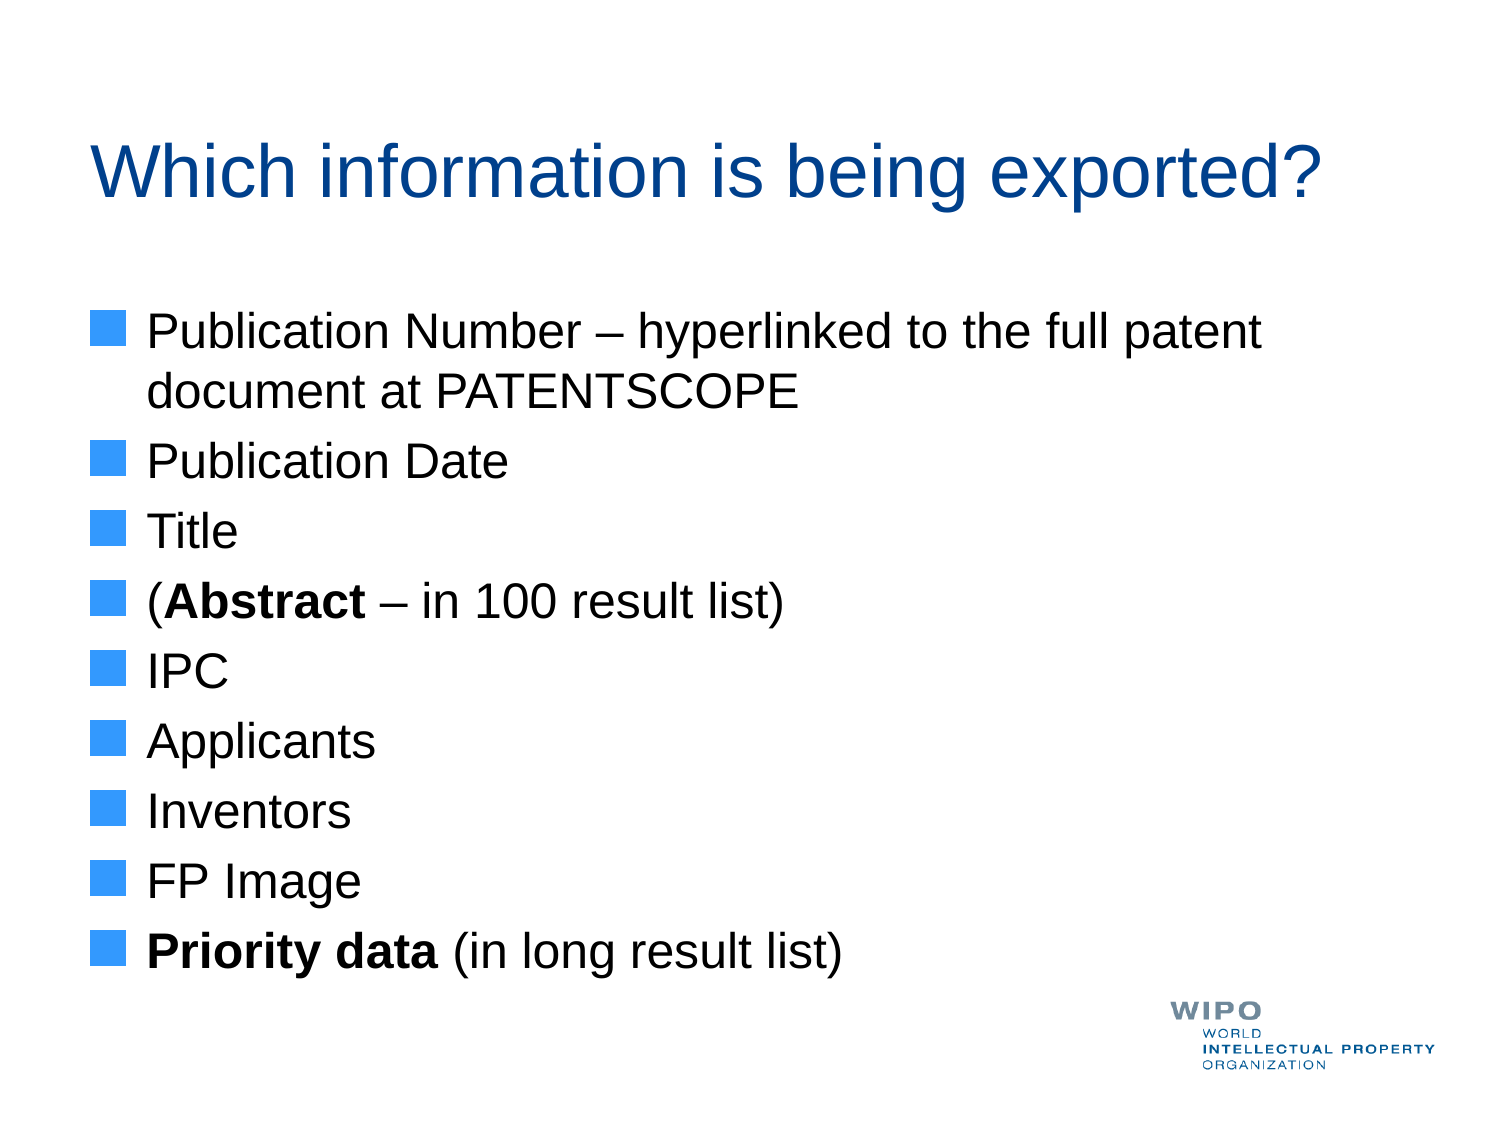

# Which information is being exported?
Publication Number – hyperlinked to the full patent document at PATENTSCOPE
Publication Date
Title
(Abstract – in 100 result list)
IPC
Applicants
Inventors
FP Image
Priority data (in long result list)